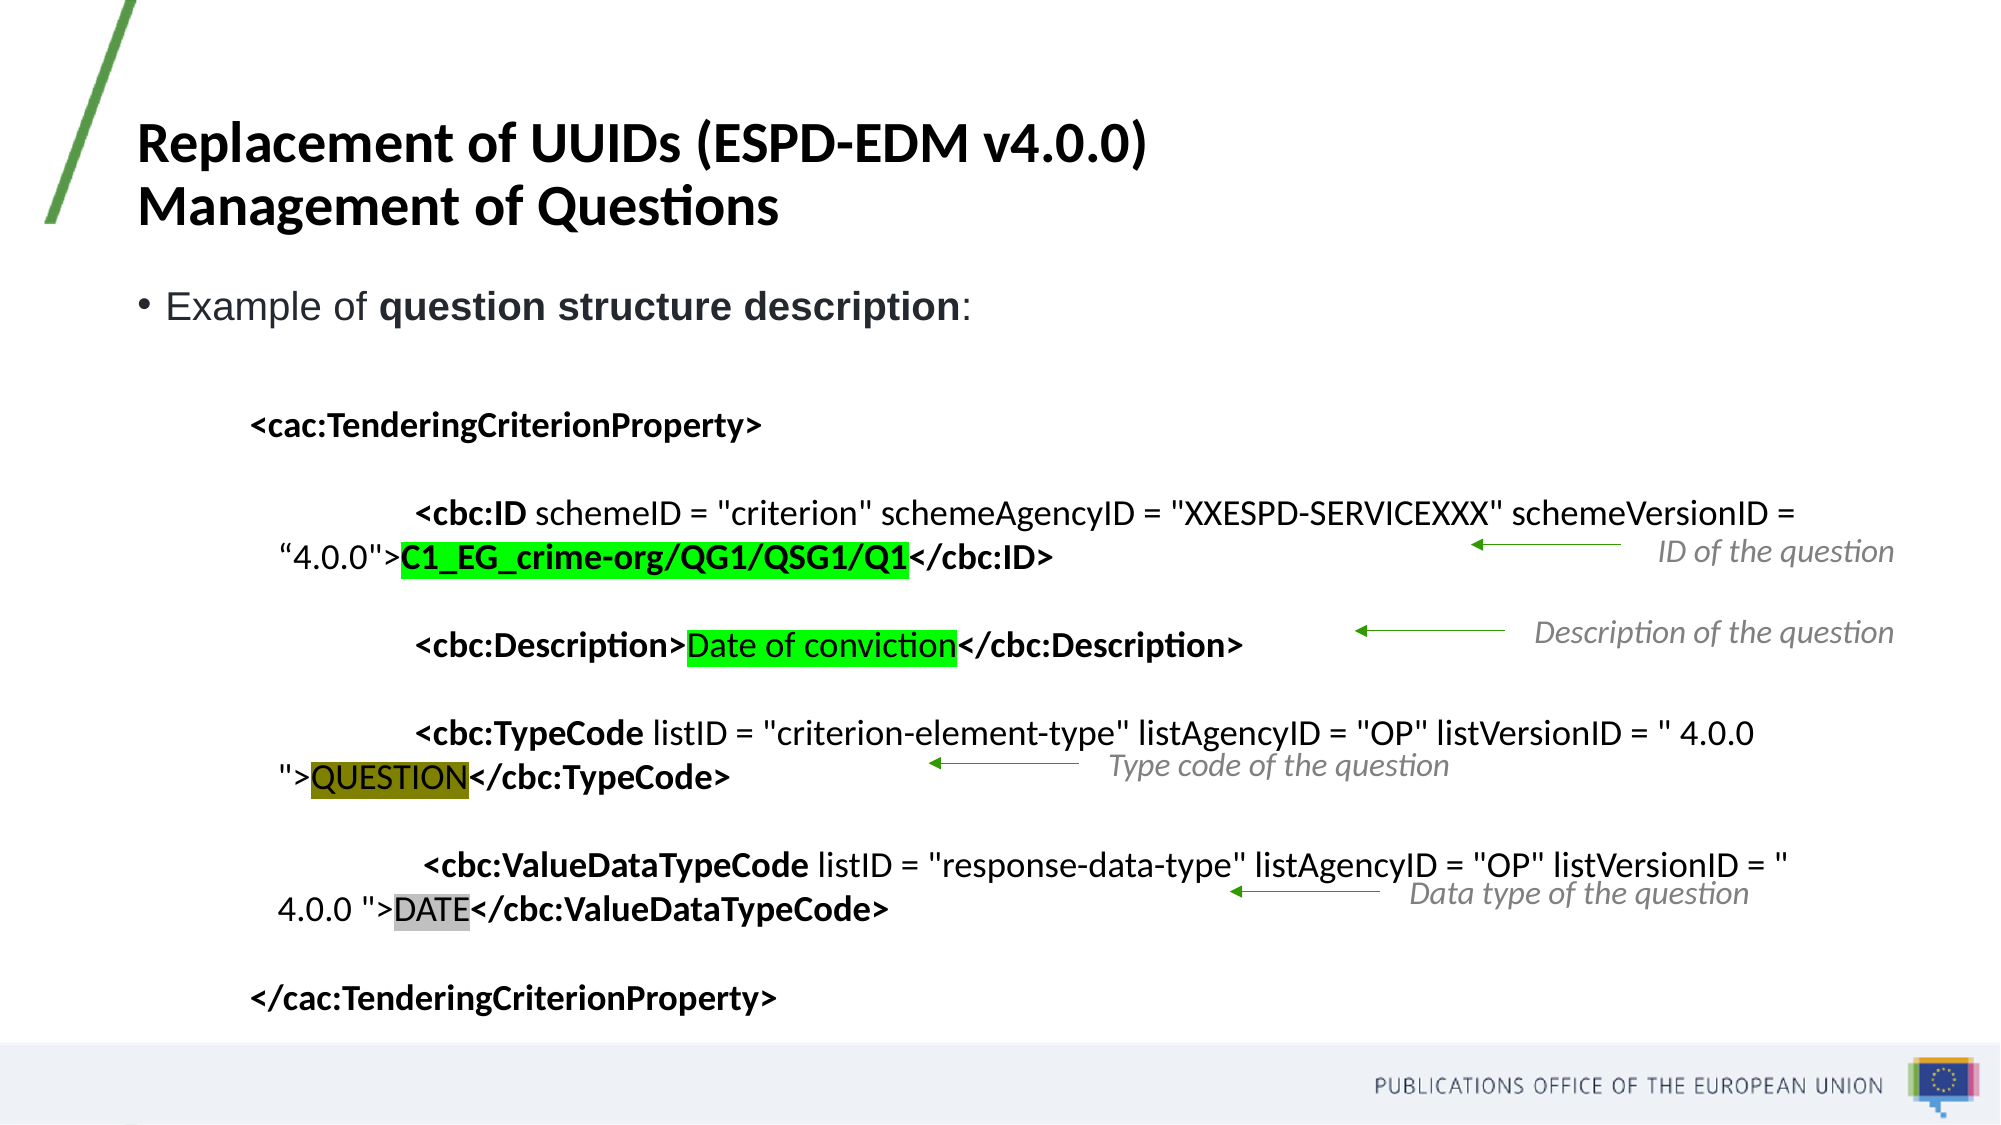

# Replacement of UUIDs (ESPD-EDM v4.0.0) Management of Questions
Example of question structure description:

<cac:TenderingCriterionProperty>

                    <cbc:ID schemeID = "criterion" schemeAgencyID = "XXESPD-SERVICEXXX" schemeVersionID = “4.0.0">C1_EG_crime-org/QG1/QSG1/Q1</cbc:ID>

                    <cbc:Description>Date of conviction</cbc:Description>

                    <cbc:TypeCode listID = "criterion-element-type" listAgencyID = "OP" listVersionID = " 4.0.0 ">QUESTION</cbc:TypeCode>

                     <cbc:ValueDataTypeCode listID = "response-data-type" listAgencyID = "OP" listVersionID = " 4.0.0 ">DATE</cbc:ValueDataTypeCode>

</cac:TenderingCriterionProperty>

ID of the question
Description of the question
Type code of the question
Data type of the question